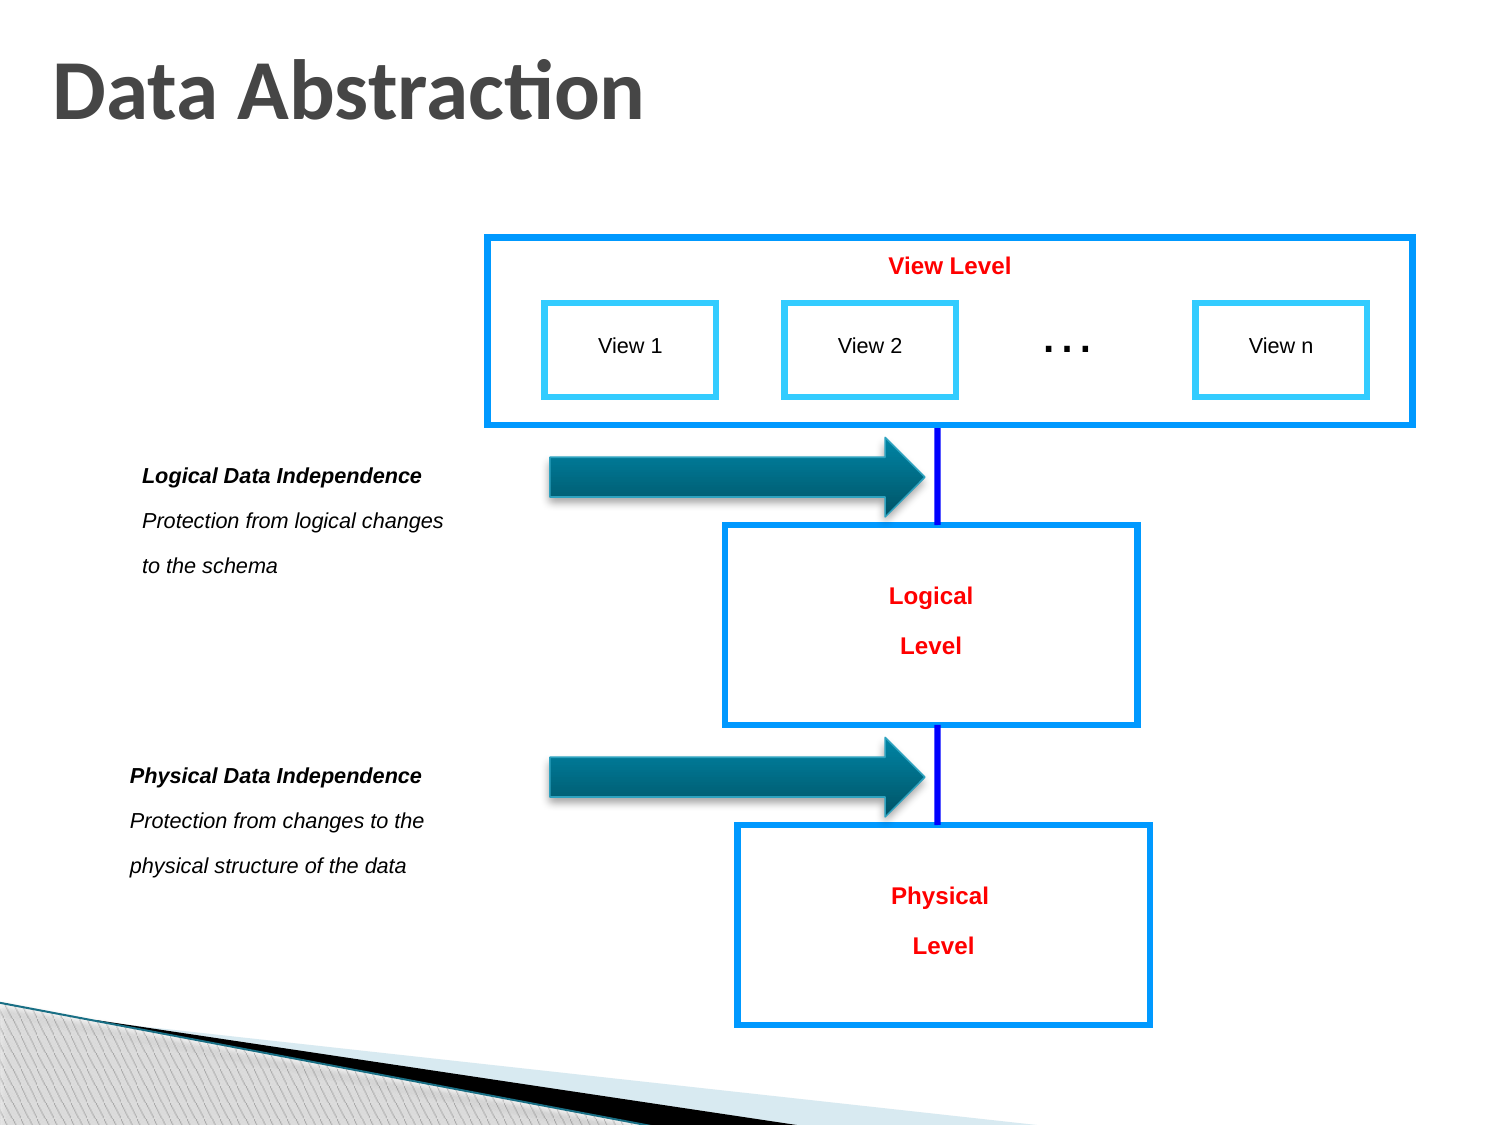

# Data Abstraction
View Level
…
View 1
View 2
View n

Logical Data Independence
Protection from logical changes
to the schema
Logical
Level

Physical Data Independence
Protection from changes to the
physical structure of the data
Physical
Level